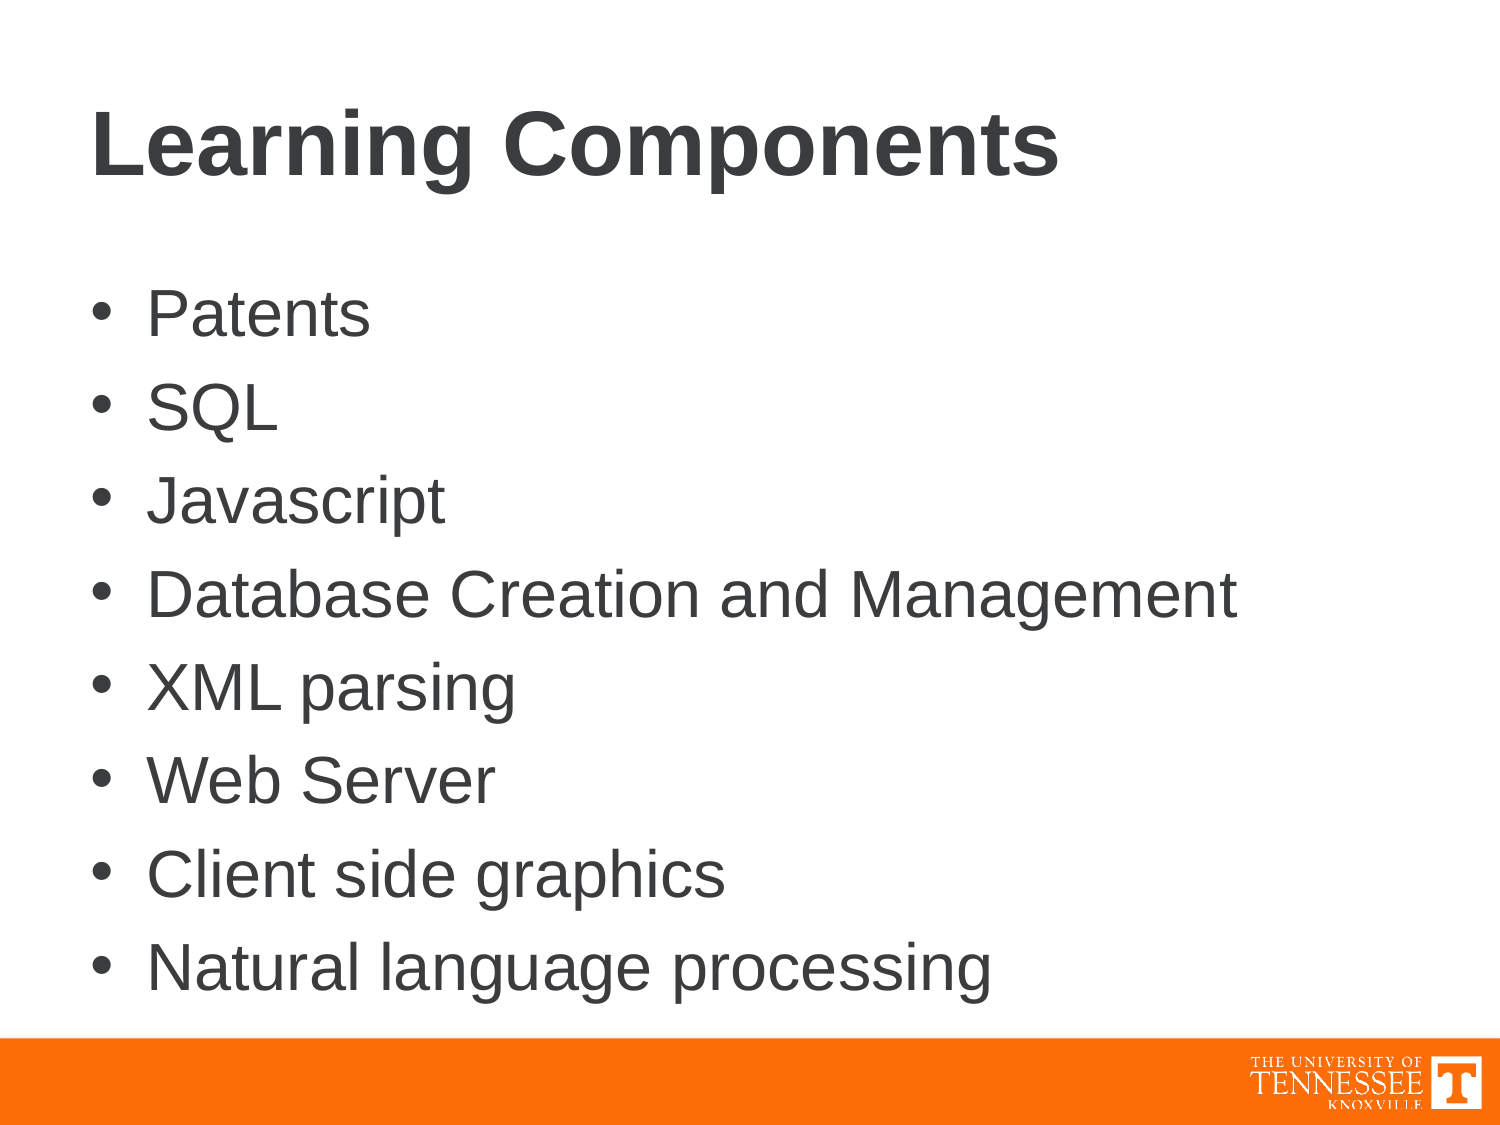

# Learning Components
Patents
SQL
Javascript
Database Creation and Management
XML parsing
Web Server
Client side graphics
Natural language processing